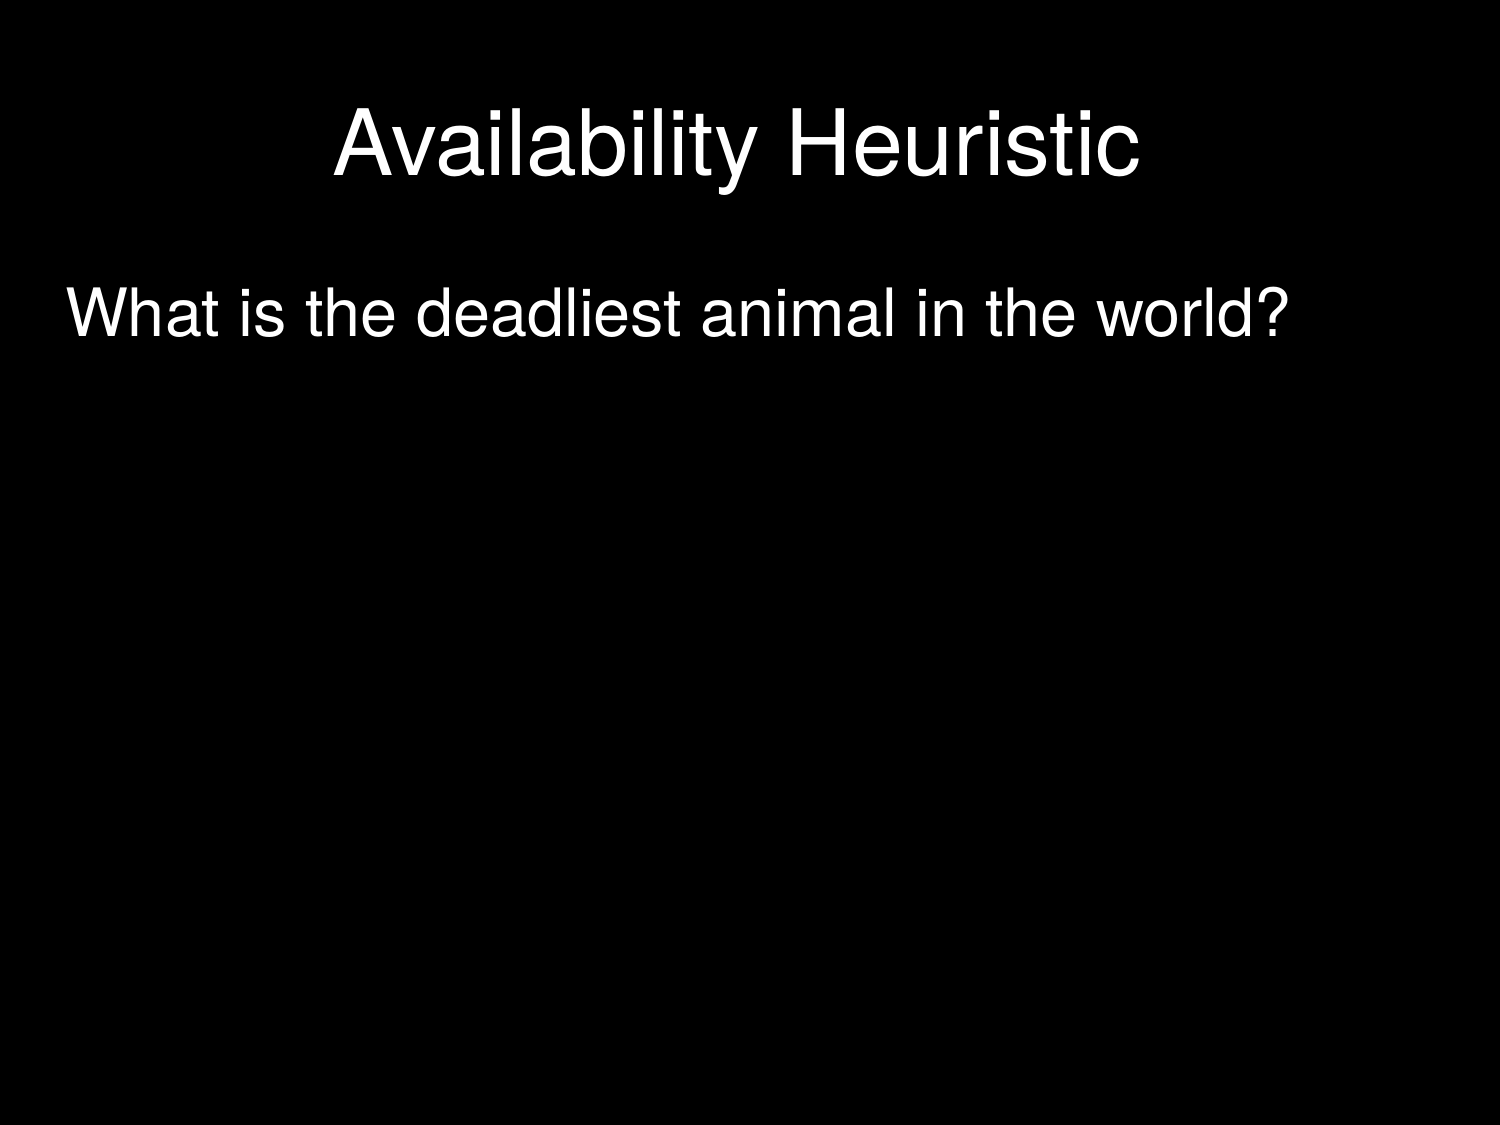

# Availability Heuristic
What is the deadliest animal in the world?